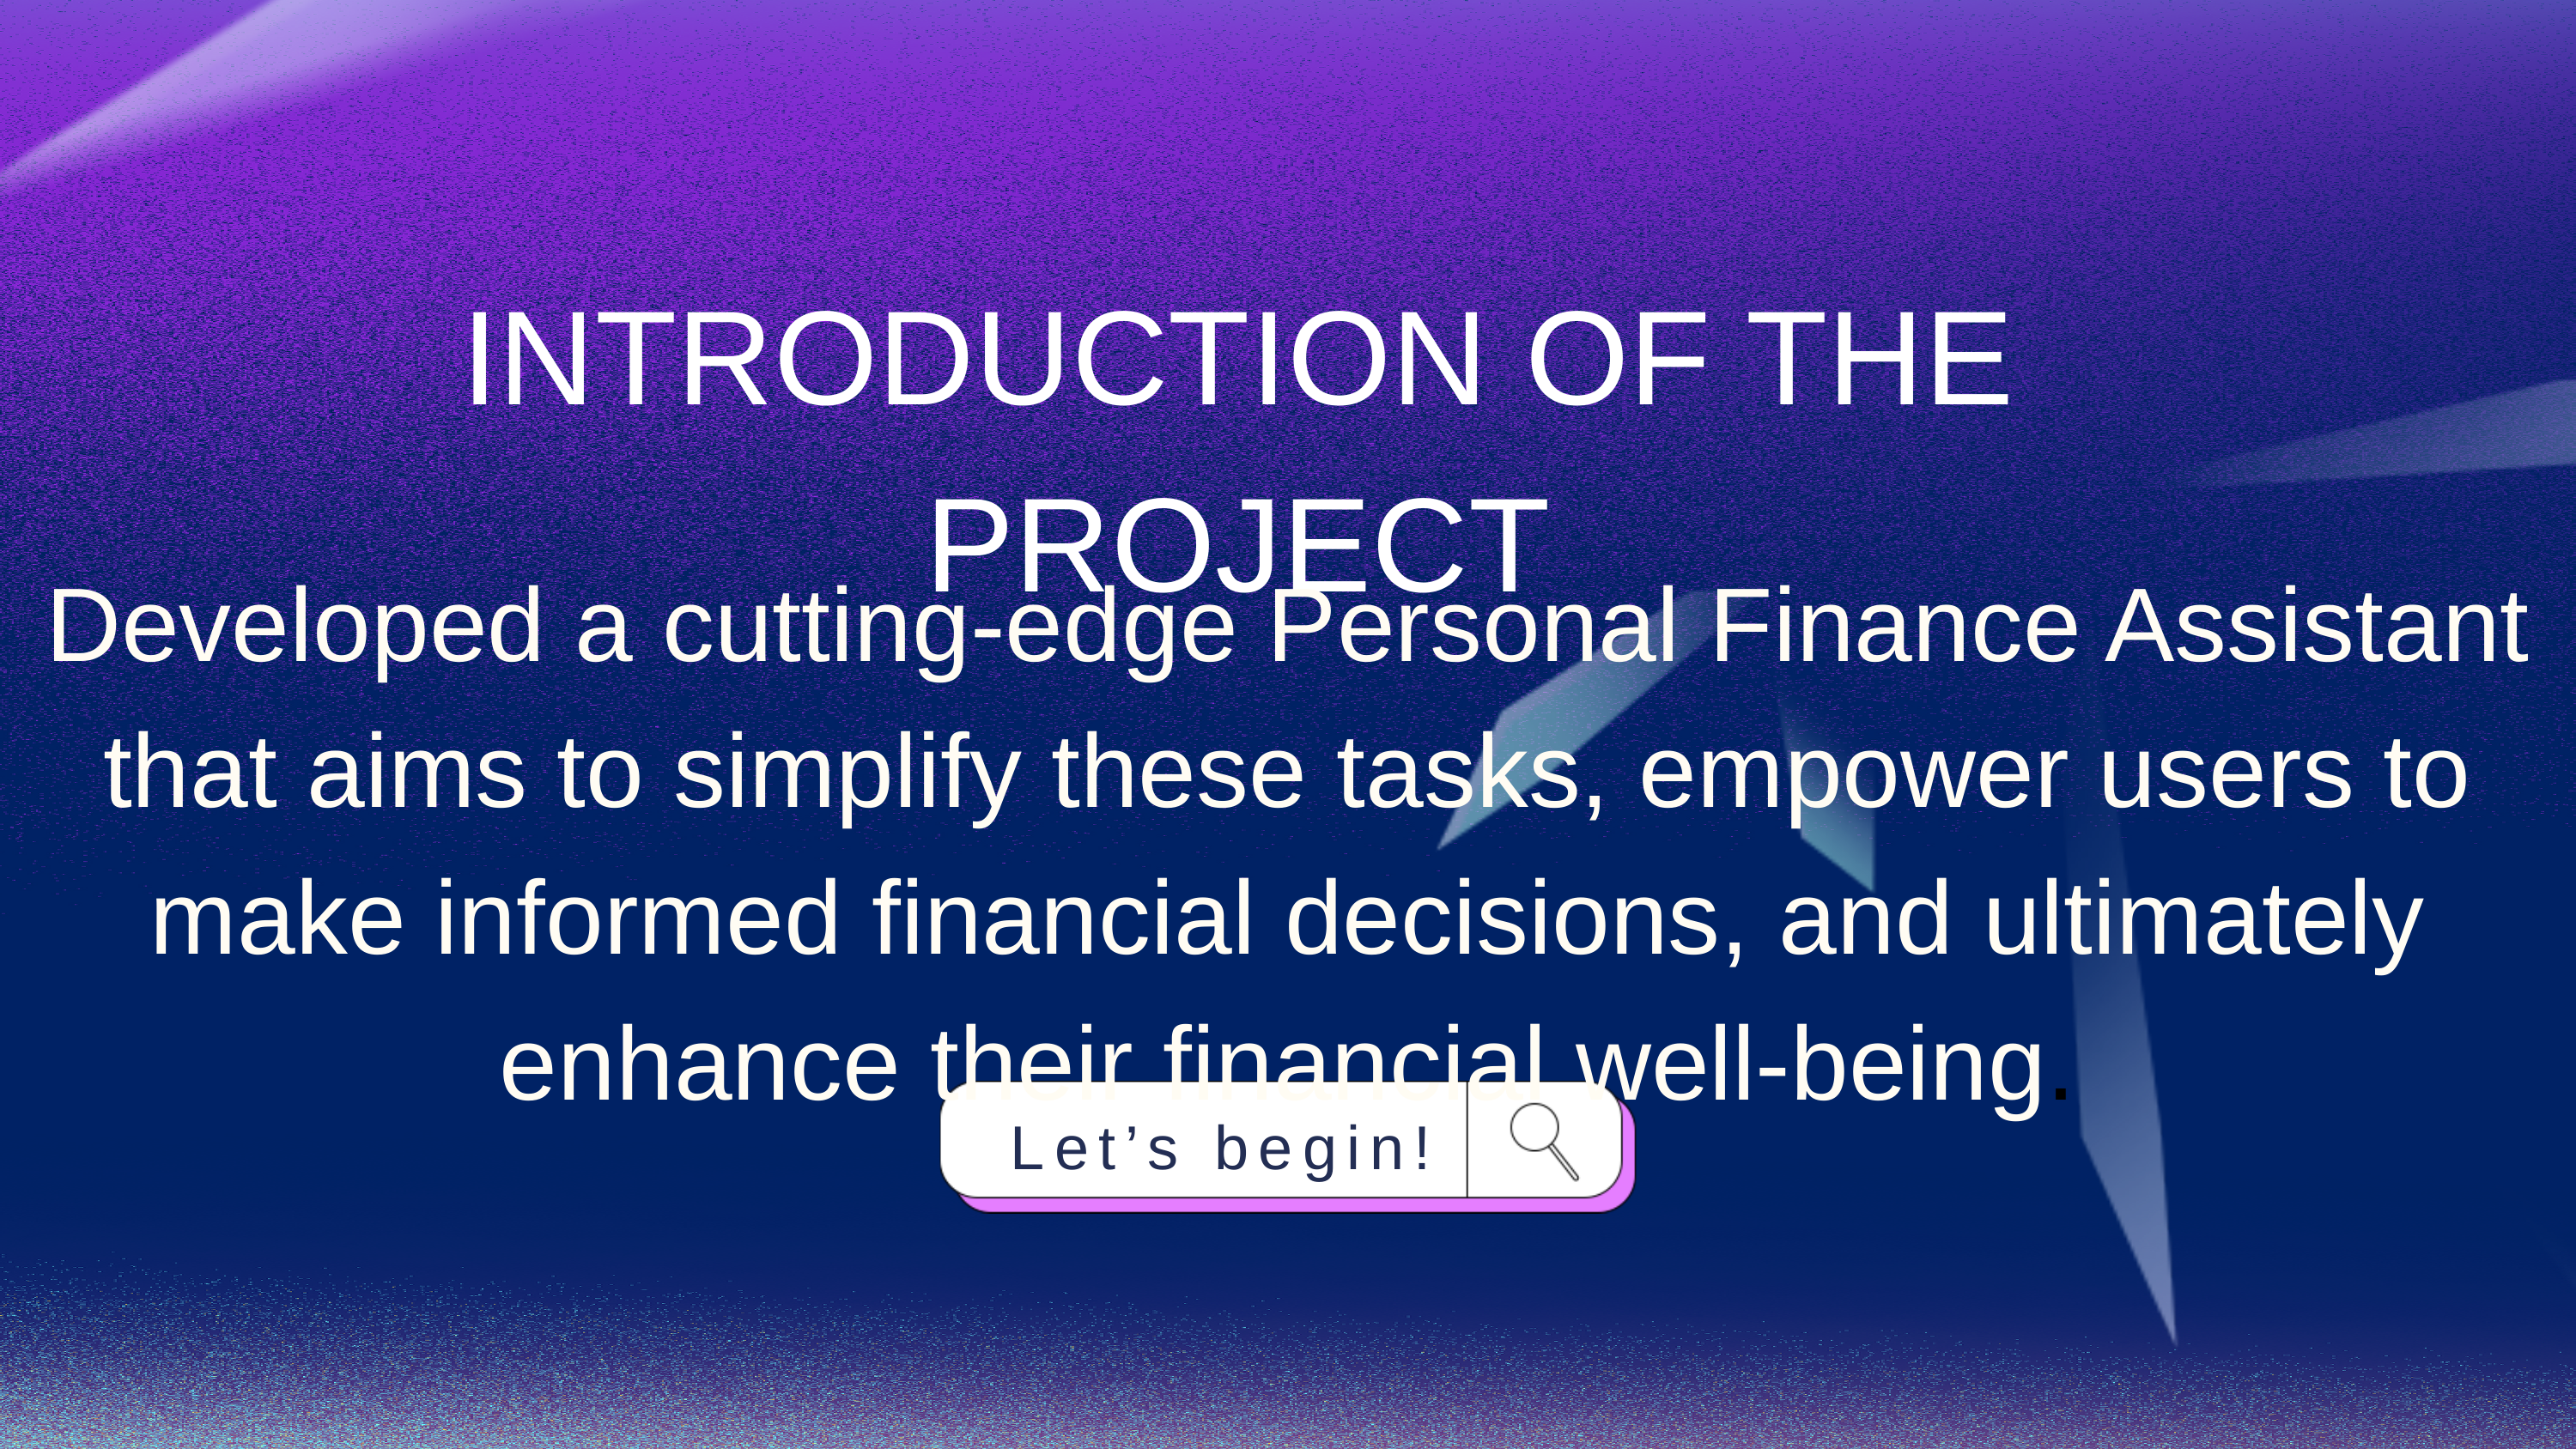

INTRODUCTION OF THE PROJECT
Developed a cutting-edge Personal Finance Assistant that aims to simplify these tasks, empower users to make informed financial decisions, and ultimately enhance their financial well-being.

Let’s begin!